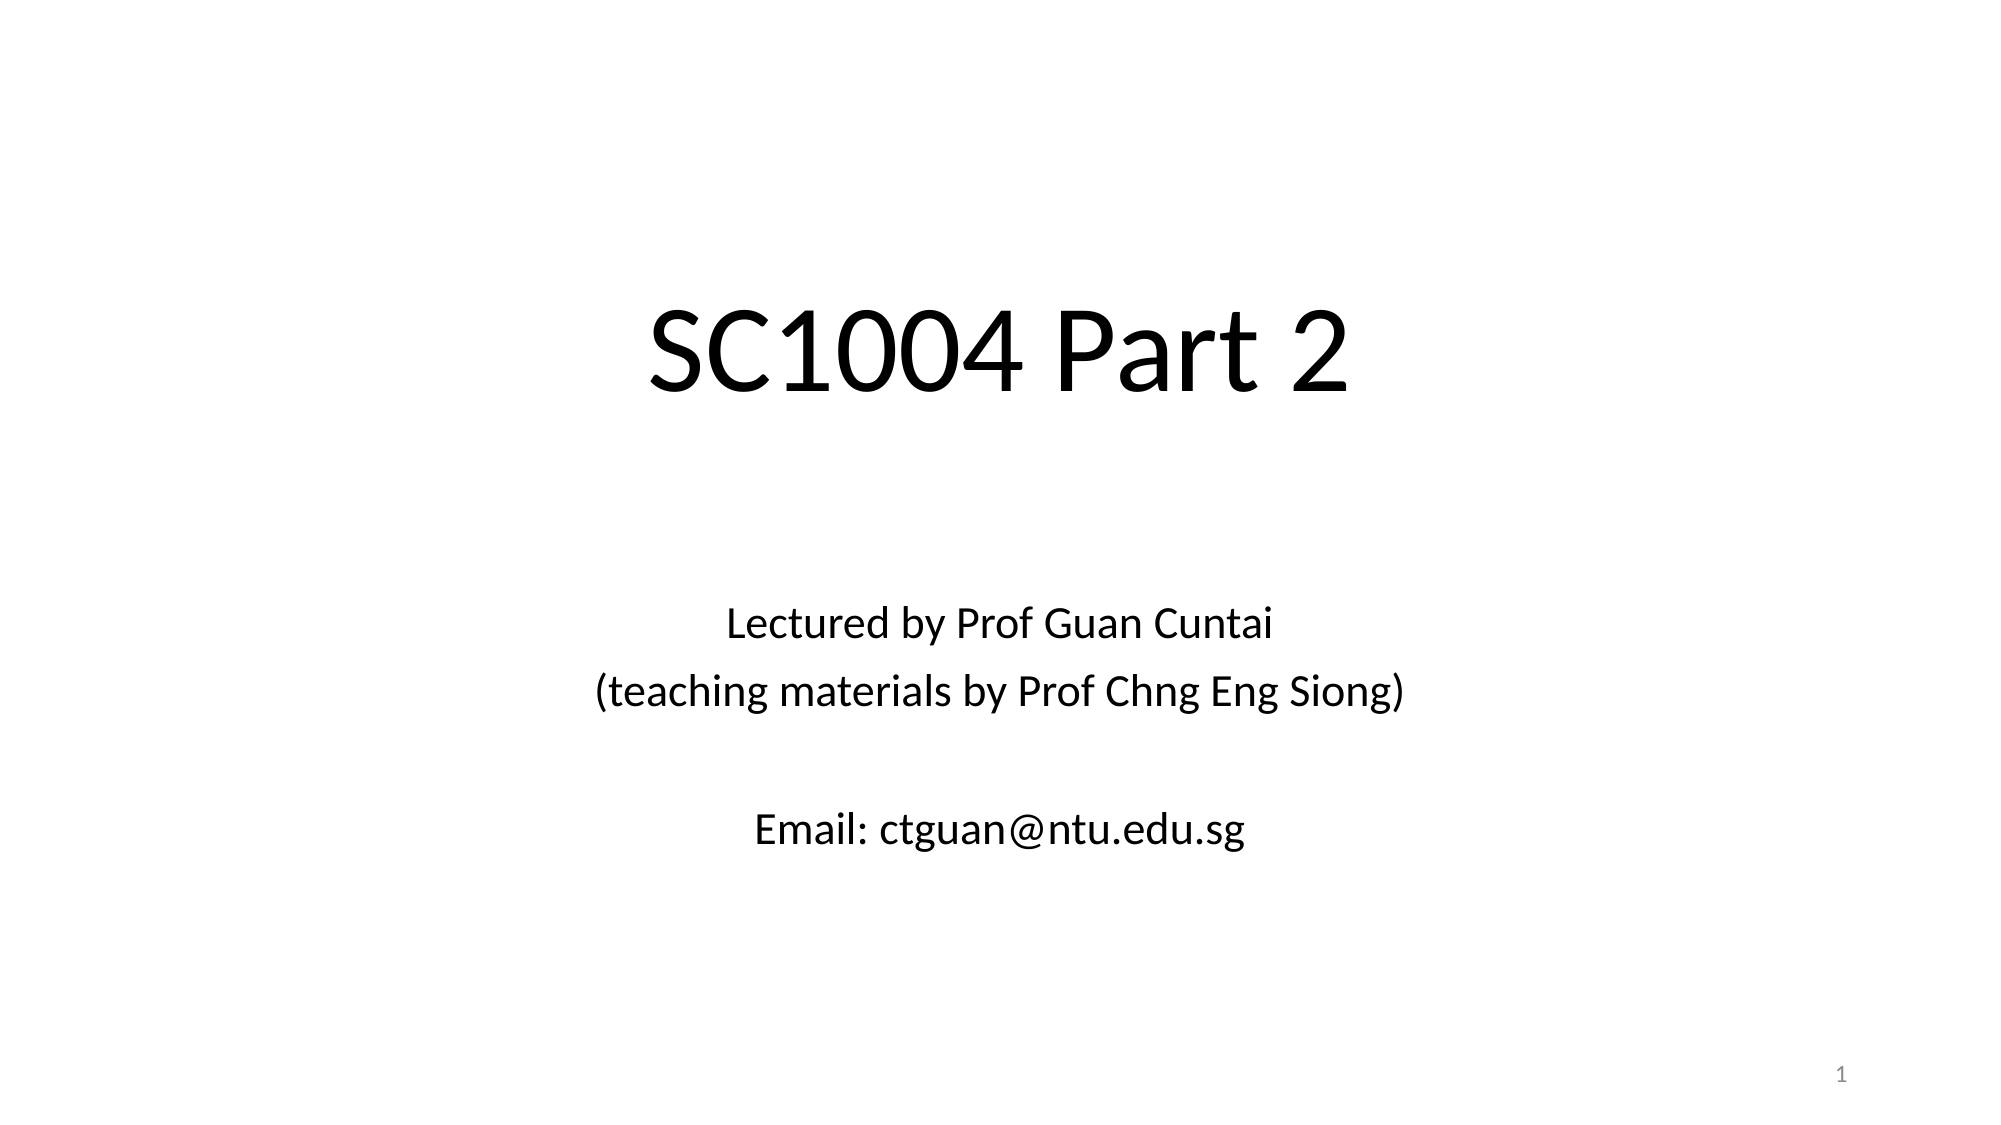

# SC1004 Part 2
Lectured by Prof Guan Cuntai
(teaching materials by Prof Chng Eng Siong)

Email: ctguan@ntu.edu.sg

1